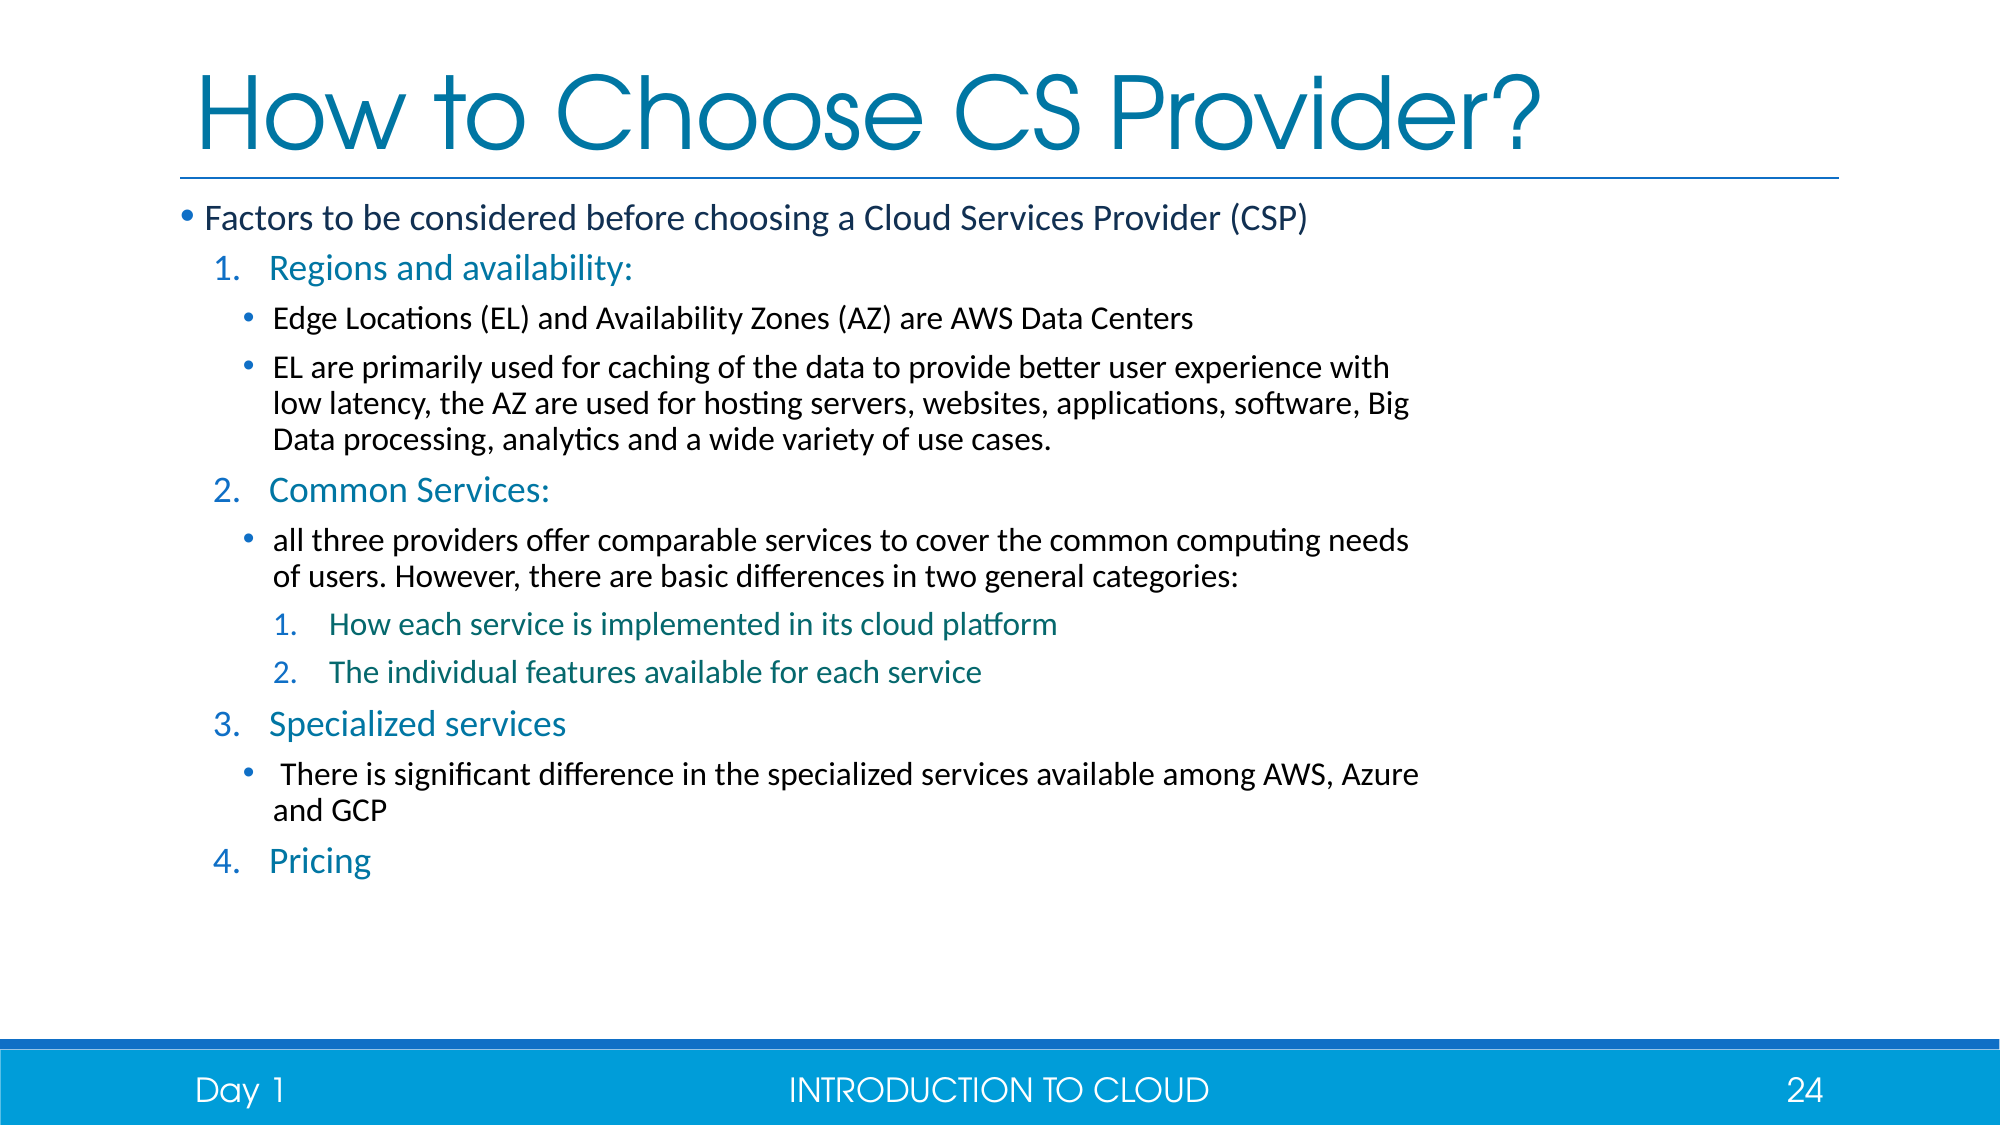

# How to Choose CS Provider?
 Factors to be considered before choosing a Cloud Services Provider (CSP)
Regions and availability:
Edge Locations (EL) and Availability Zones (AZ) are AWS Data Centers
EL are primarily used for caching of the data to provide better user experience with low latency, the AZ are used for hosting servers, websites, applications, software, Big Data processing, analytics and a wide variety of use cases.
Common Services:
all three providers offer comparable services to cover the common computing needs of users. However, there are basic differences in two general categories:
How each service is implemented in its cloud platform
The individual features available for each service
Specialized services
 There is significant difference in the specialized services available among AWS, Azure and GCP
Pricing
Day 1
Introduction to Cloud
24